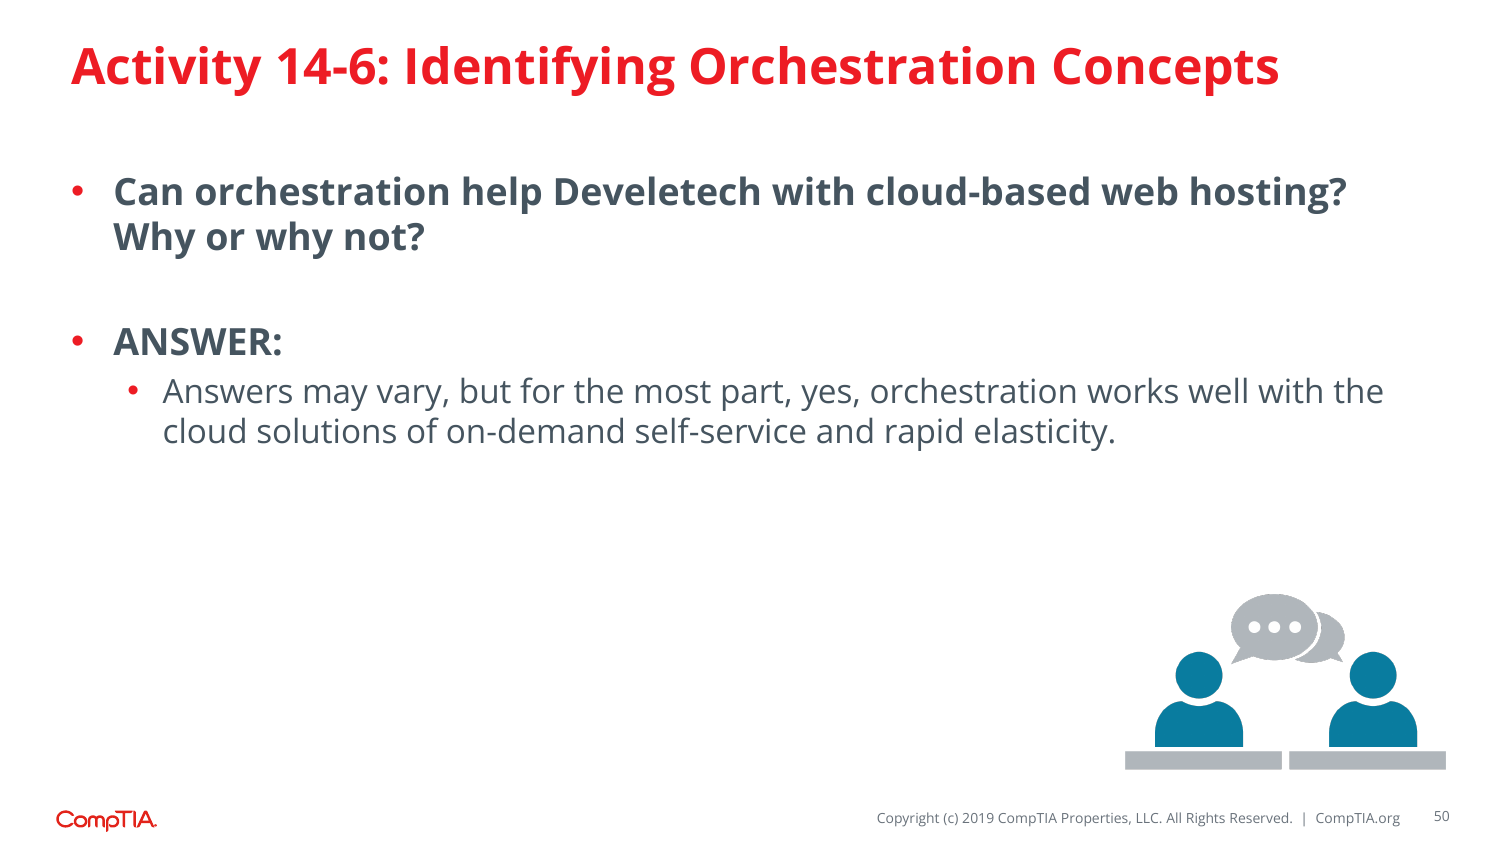

# Activity 14-6: Identifying Orchestration Concepts
Can orchestration help Develetech with cloud-based web hosting? Why or why not?

ANSWER:
Answers may vary, but for the most part, yes, orchestration works well with the cloud solutions of on-demand self-service and rapid elasticity.
50